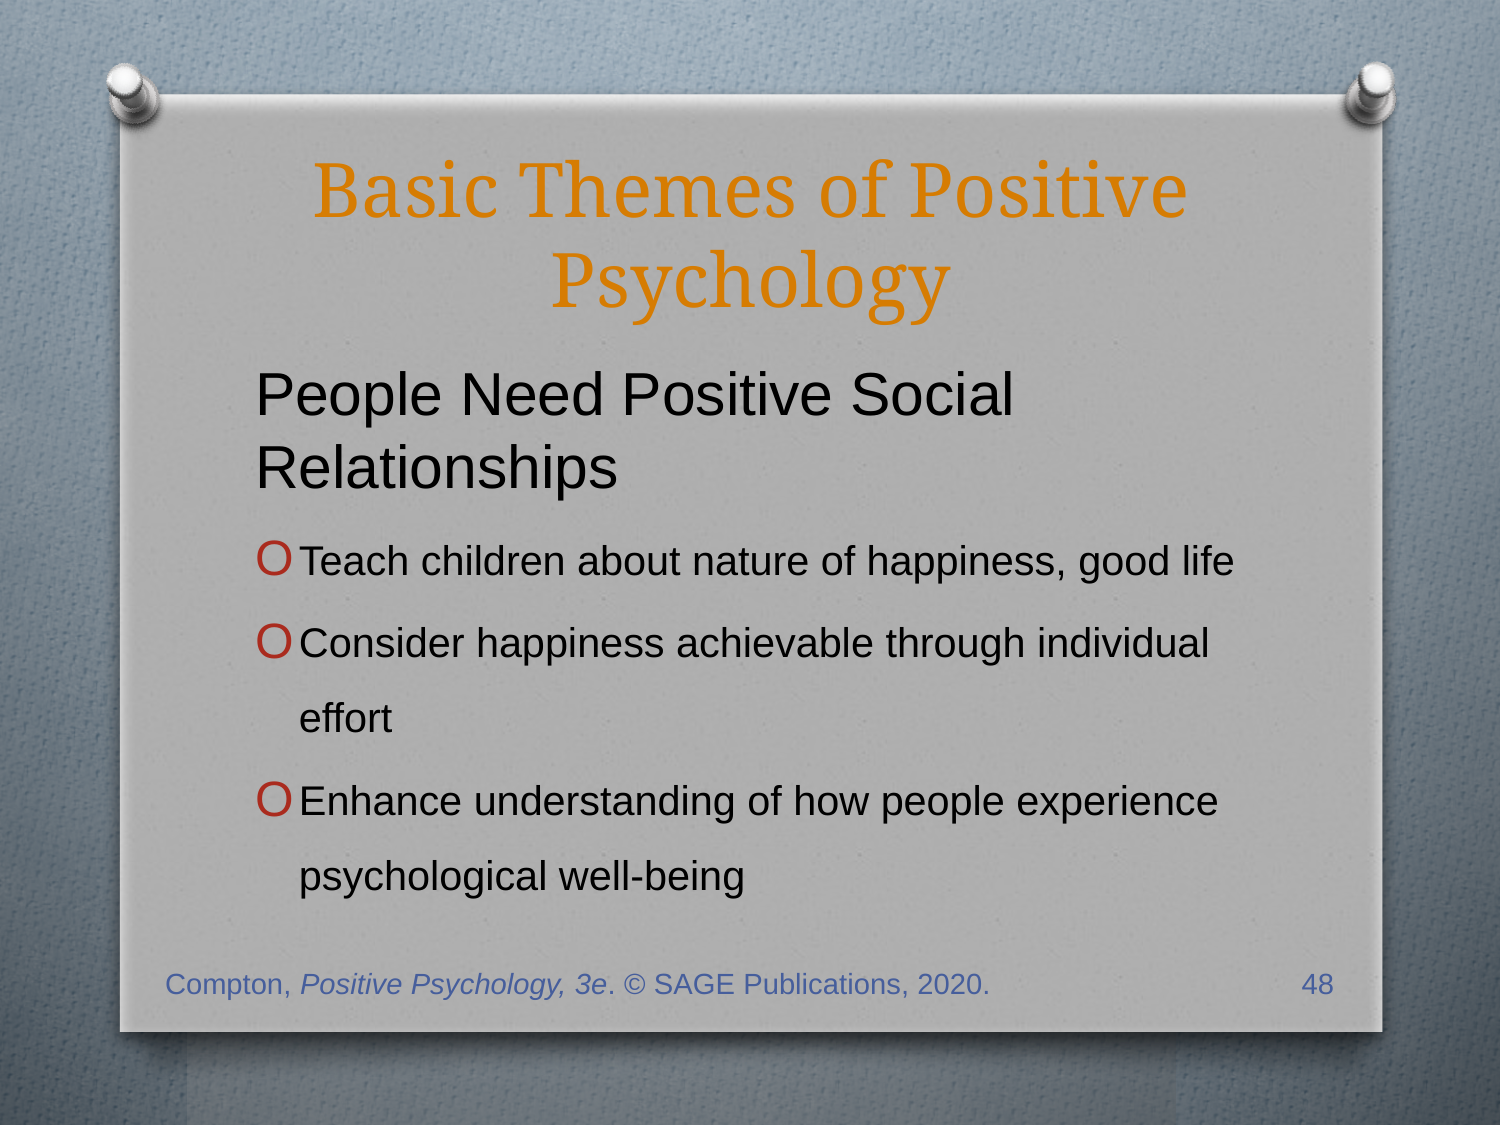

# Basic Themes of Positive Psychology
People Need Positive Social Relationships
Teach children about nature of happiness, good life
Consider happiness achievable through individual effort
Enhance understanding of how people experience psychological well-being

Compton, Positive Psychology, 3e. © SAGE Publications, 2020.
48